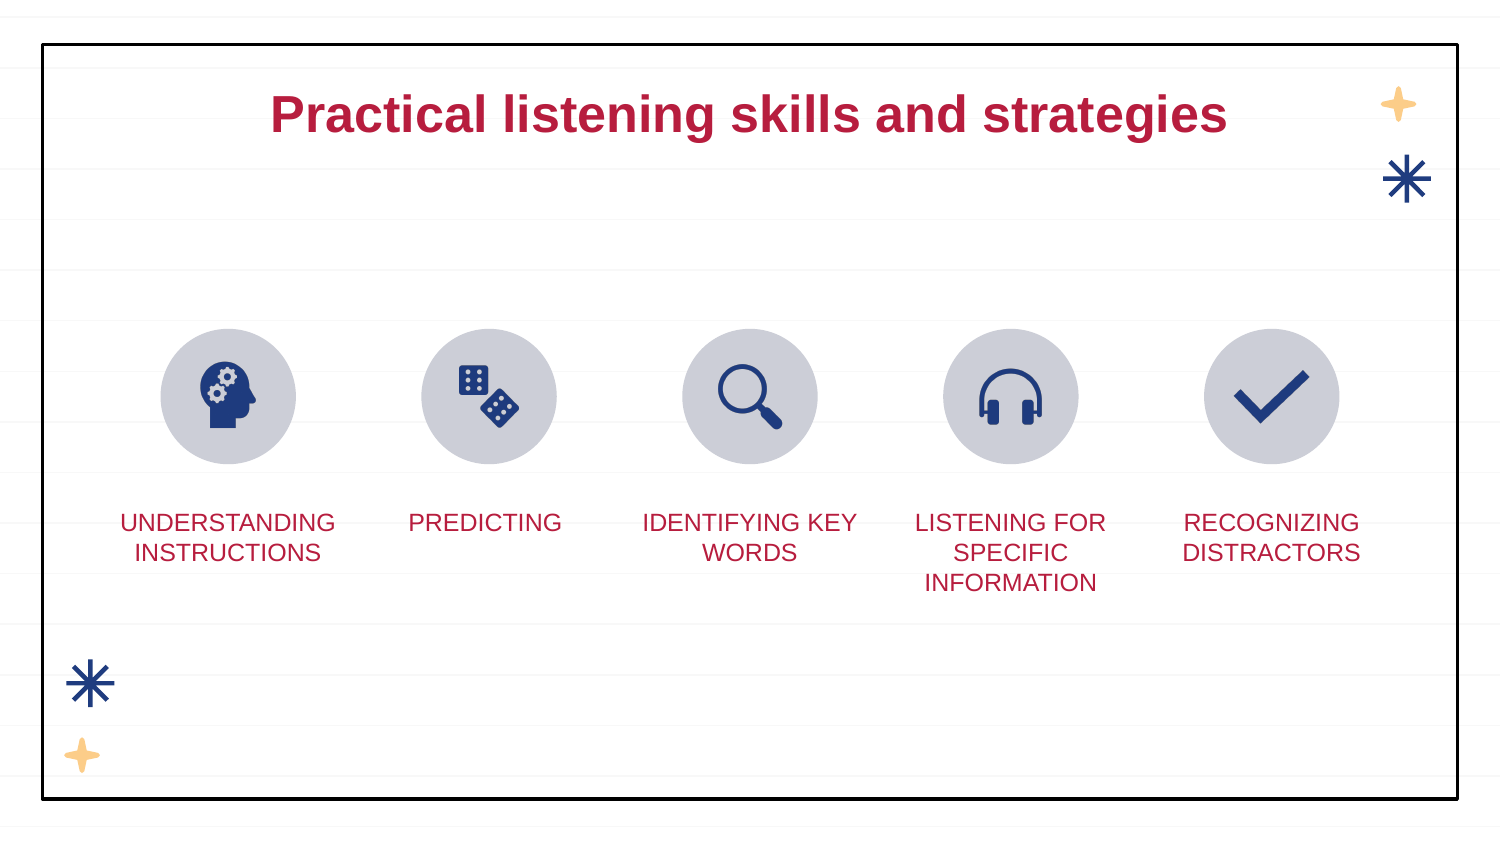

# Practical listening skills and strategies
Understanding instructions
Predicting
Identifying key words
Listening for specific information
Recognizing distractors